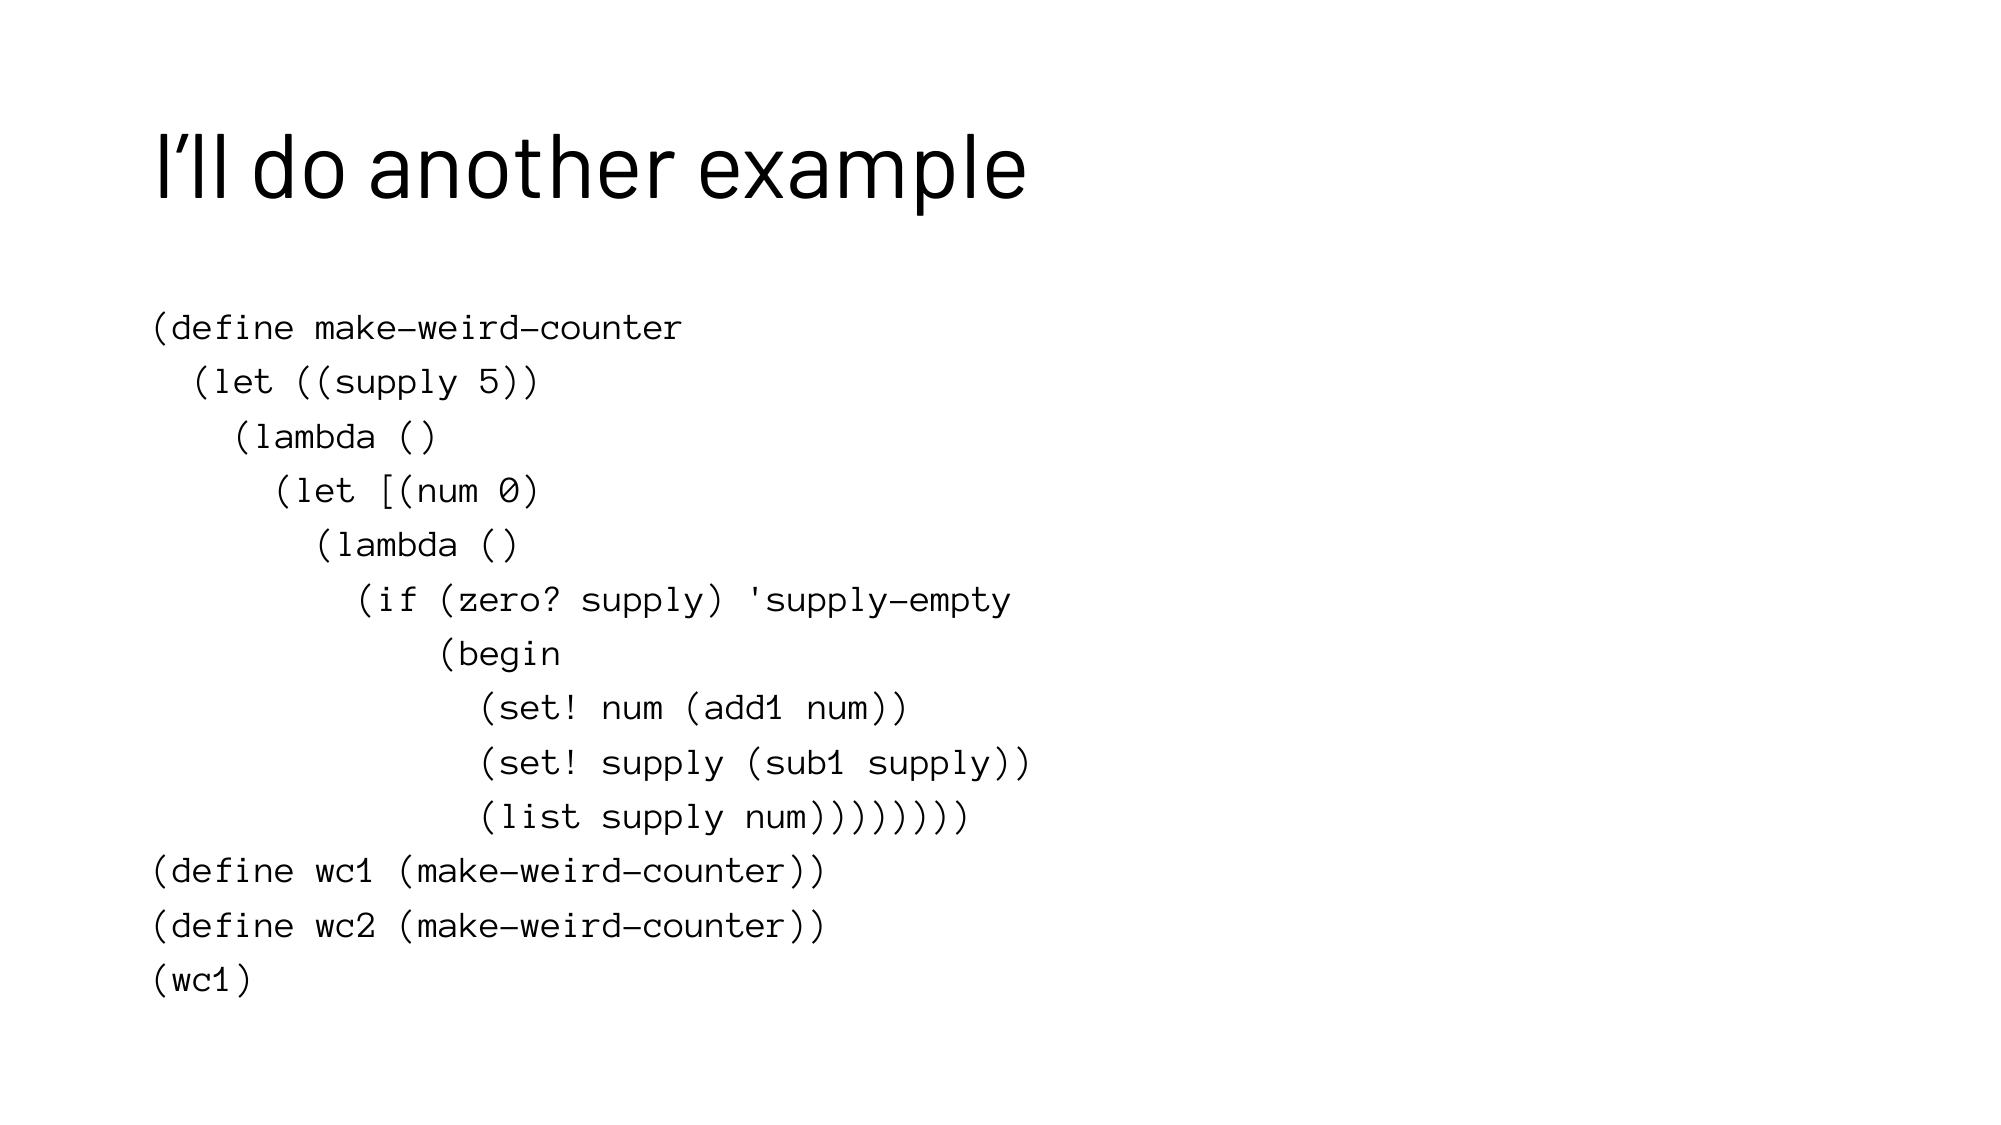

# I’ll do another example
(define make-weird-counter
  (let ((supply 5))
    (lambda ()
      (let [(num 0)
        (lambda ()
          (if (zero? supply) 'supply-empty
              (begin
                (set! num (add1 num))
                (set! supply (sub1 supply))
                (list supply num))))))))
(define wc1 (make-weird-counter))
(define wc2 (make-weird-counter))
(wc1)